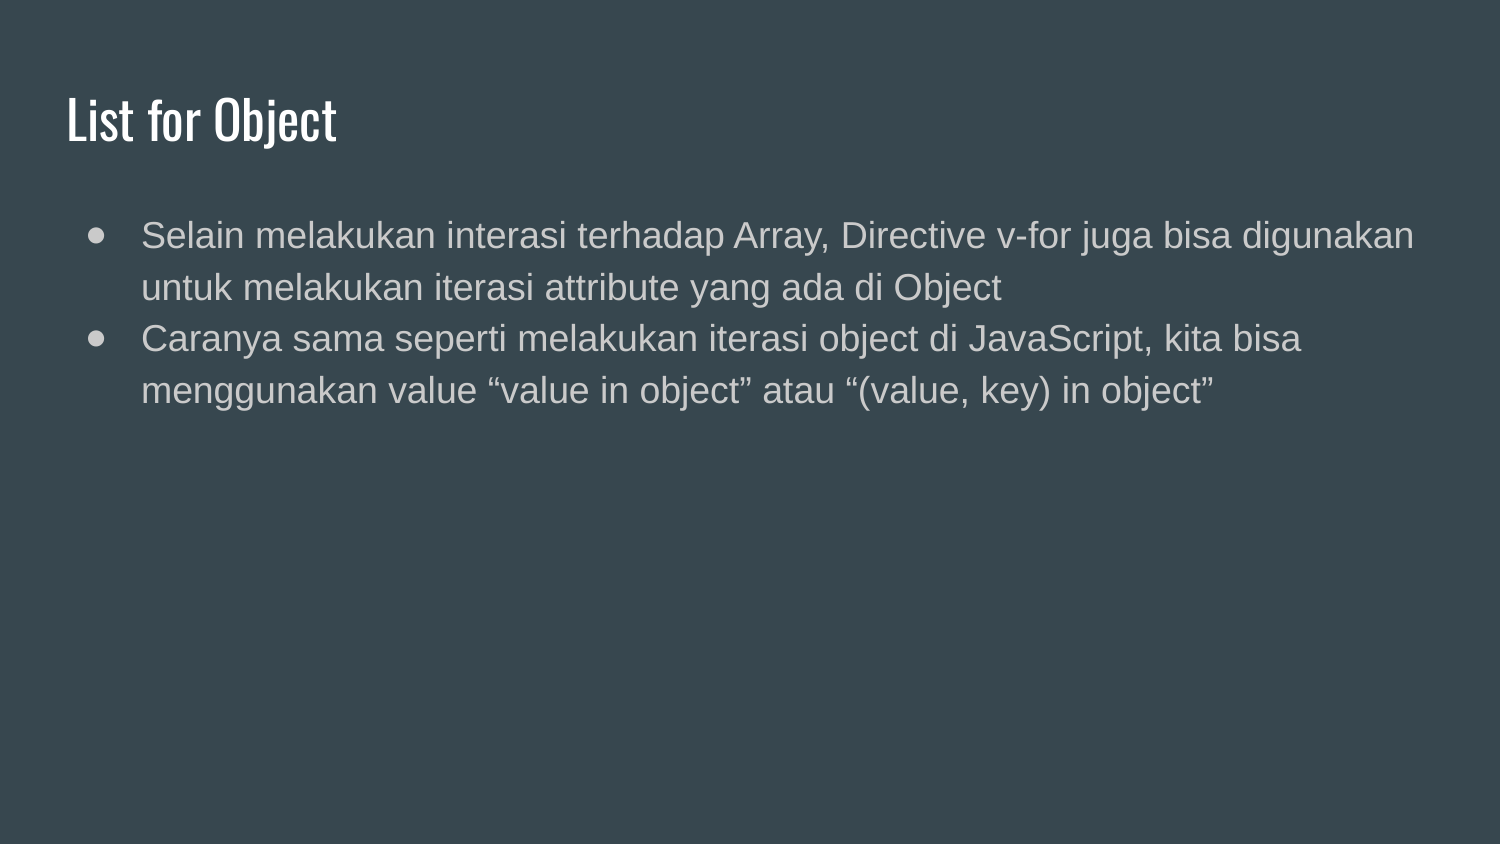

# List for Object
Selain melakukan interasi terhadap Array, Directive v-for juga bisa digunakan untuk melakukan iterasi attribute yang ada di Object
Caranya sama seperti melakukan iterasi object di JavaScript, kita bisa menggunakan value “value in object” atau “(value, key) in object”